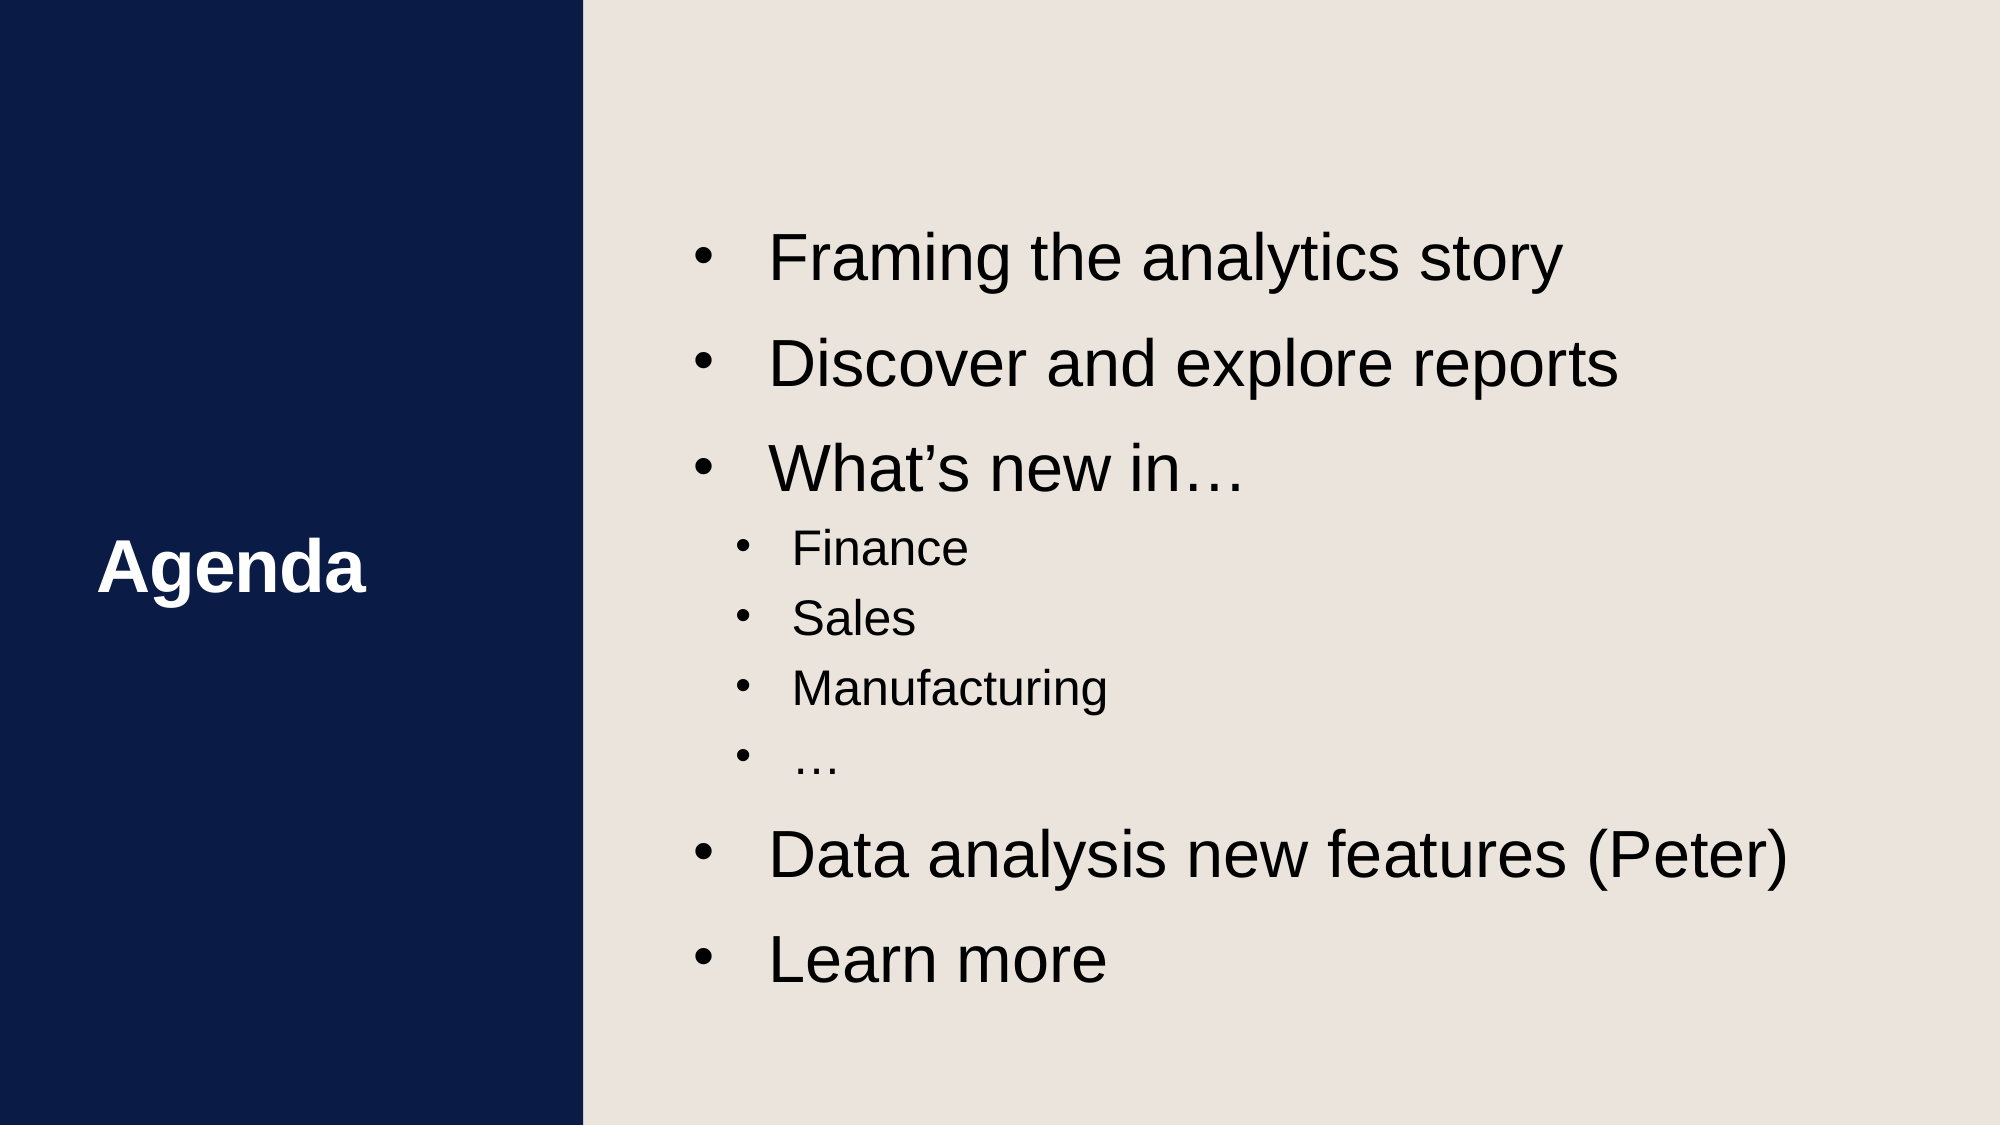

Framing the analytics story
Discover and explore reports
What’s new in…
Finance
Sales
Manufacturing
…
Data analysis new features (Peter)
Learn more
# Agenda